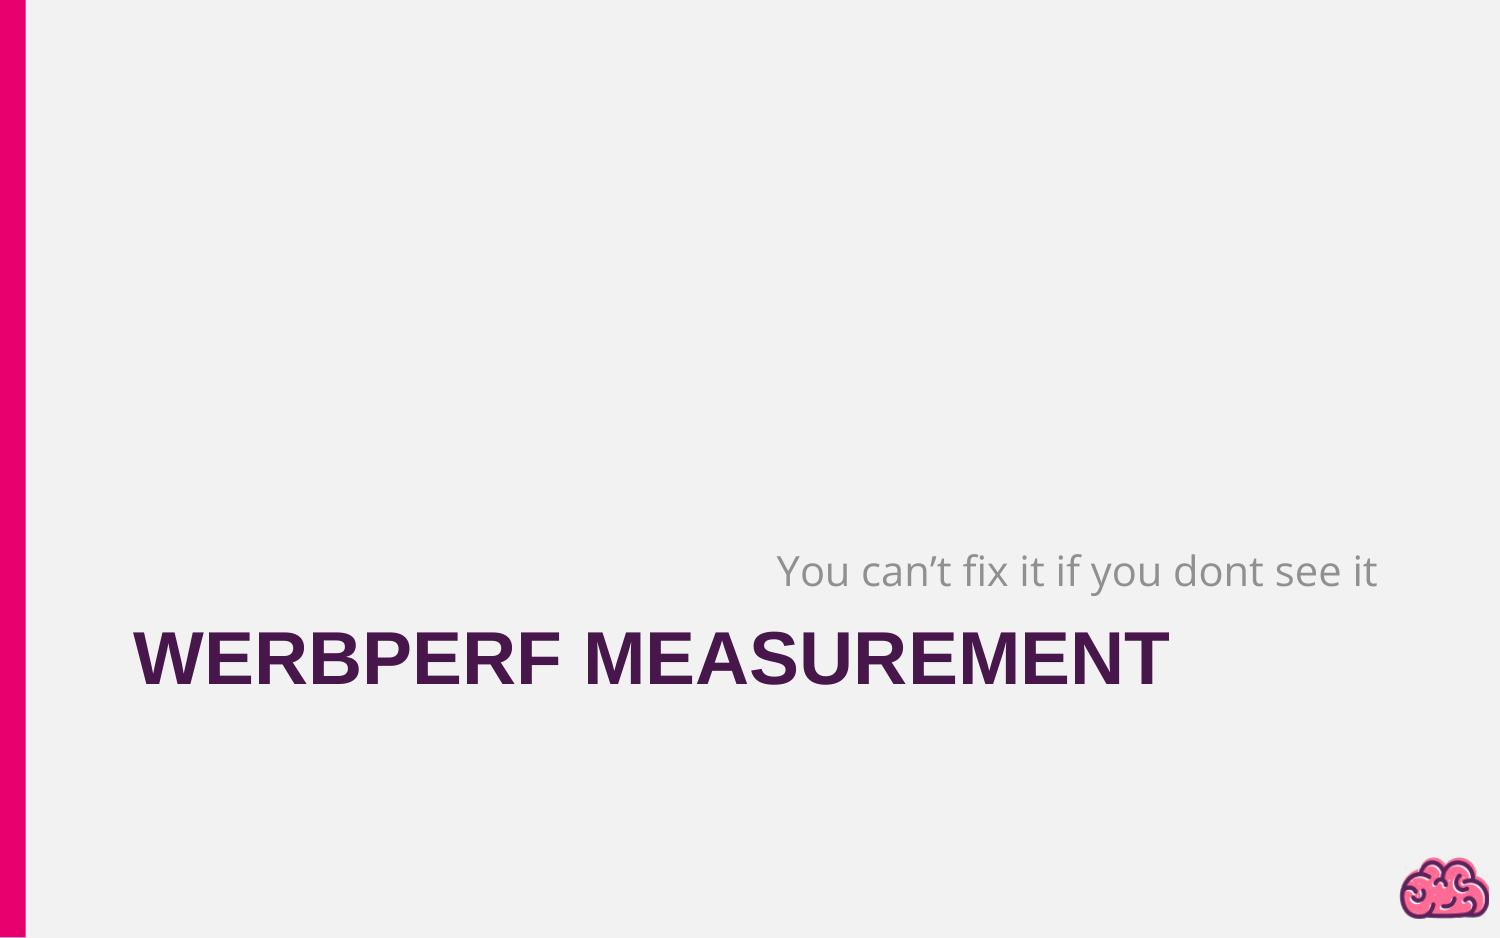

You can’t fix it if you dont see it
# Werbperf measurement